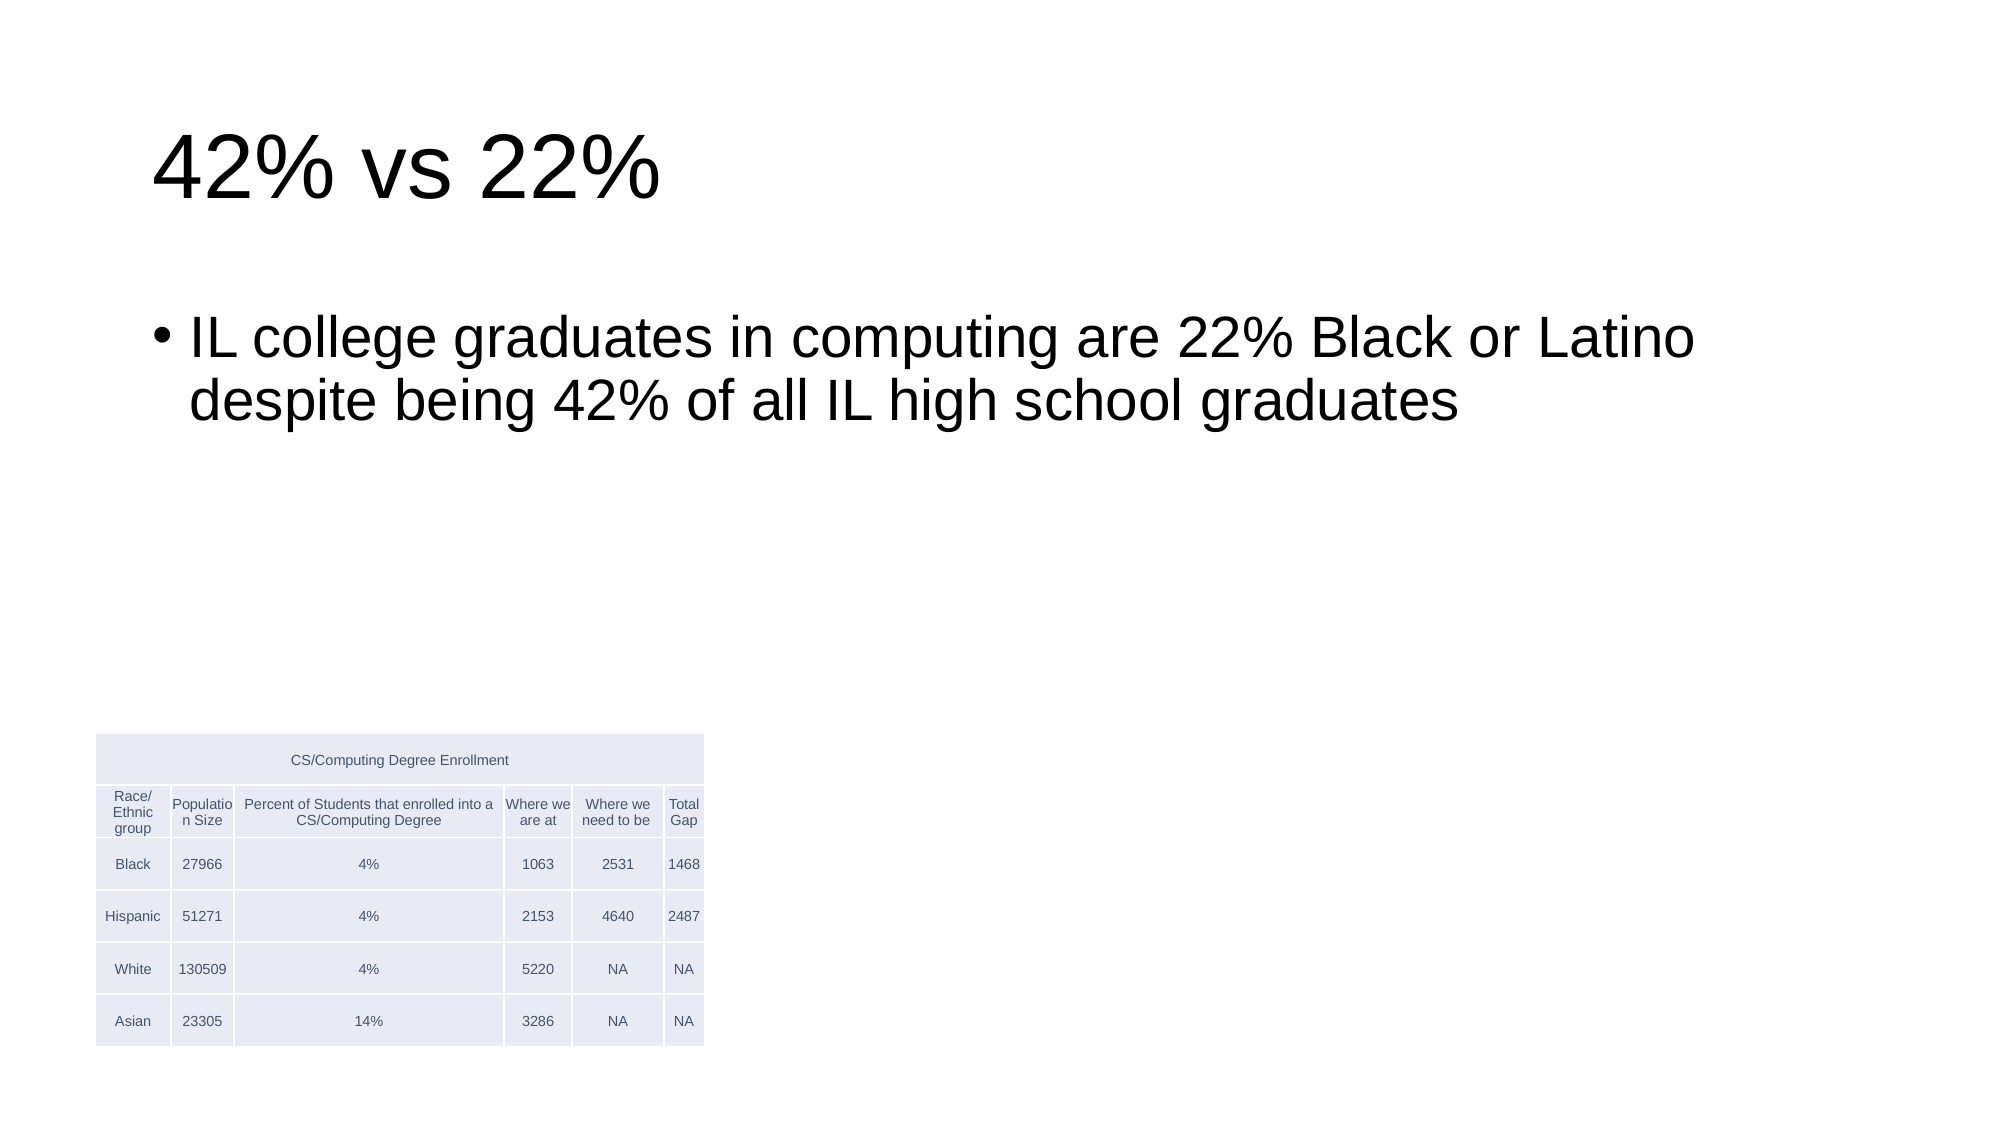

# 42% vs 22%
IL college graduates in computing are 22% Black or Latino despite being 42% of all IL high school graduates

| CS/Computing Degree Enrollment |  |  |  |  |  |
| --- | --- | --- | --- | --- | --- |
| Race/Ethnic group | Population Size | Percent of Students that enrolled into a CS/Computing Degree | Where we are at | Where we need to be | Total Gap |
| Black | 27966 | 4% | 1063 | 2531 | 1468 |
| Hispanic | 51271 | 4% | 2153 | 4640 | 2487 |
| White | 130509 | 4% | 5220 | NA | NA |
| Asian | 23305 | 14% | 3286 | NA | NA |